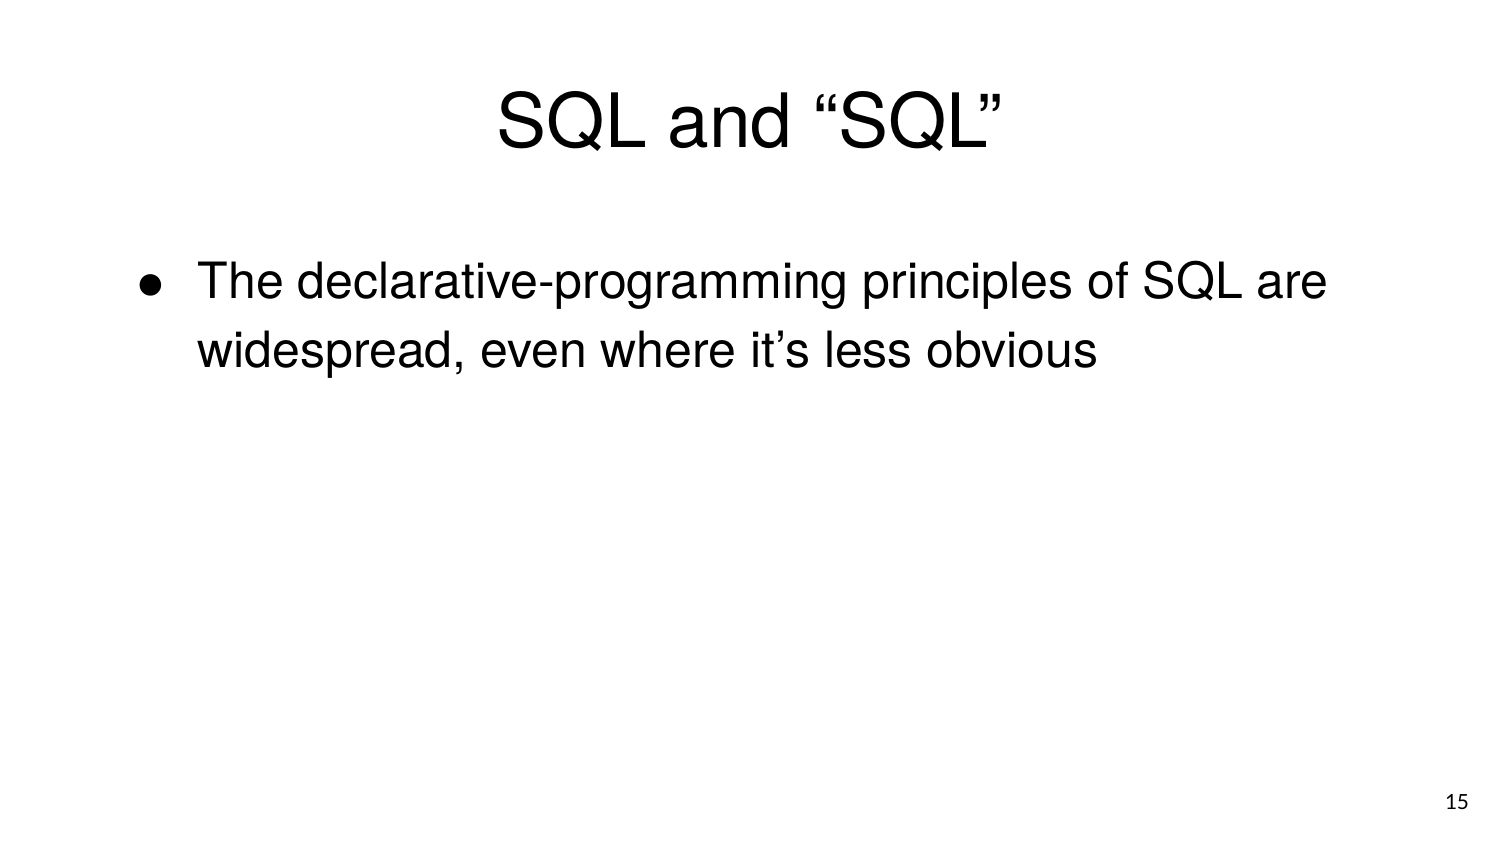

# SQL and “SQL”
The declarative-programming principles of SQL are widespread, even where it’s less obvious
15